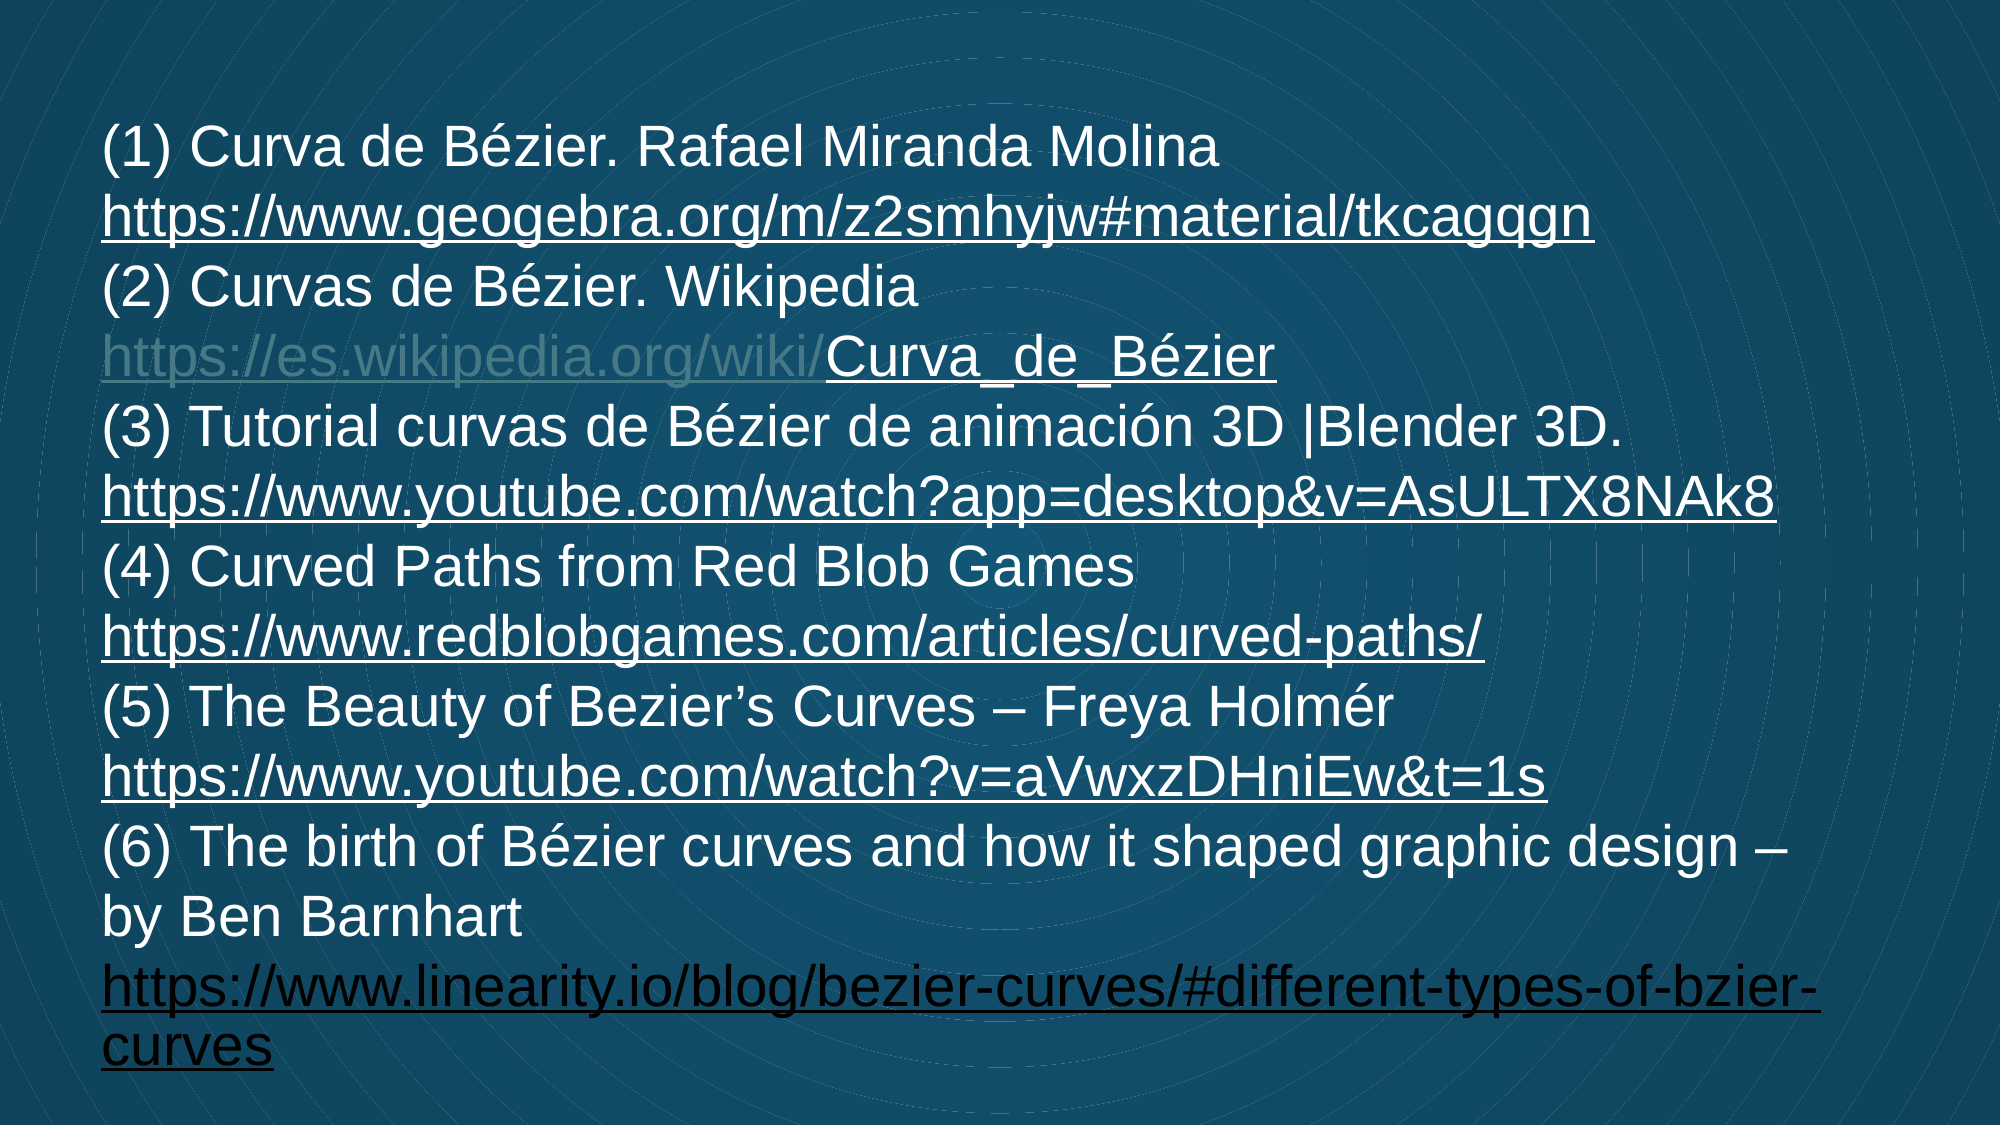

(1) Curva de Bézier. Rafael Miranda Molina
https://www.geogebra.org/m/z2smhyjw#material/tkcagqgn
(2) Curvas de Bézier. Wikipedia
https://es.wikipedia.org/wiki/Curva_de_Bézier
(3) Tutorial curvas de Bézier de animación 3D |Blender 3D.
https://www.youtube.com/watch?app=desktop&v=AsULTX8NAk8
(4) Curved Paths from Red Blob Games
https://www.redblobgames.com/articles/curved-paths/
(5) The Beauty of Bezier’s Curves – Freya Holmér
https://www.youtube.com/watch?v=aVwxzDHniEw&t=1s
(6) The birth of Bézier curves and how it shaped graphic design – by Ben Barnhart
https://www.linearity.io/blog/bezier-curves/#different-types-of-bzier-curves